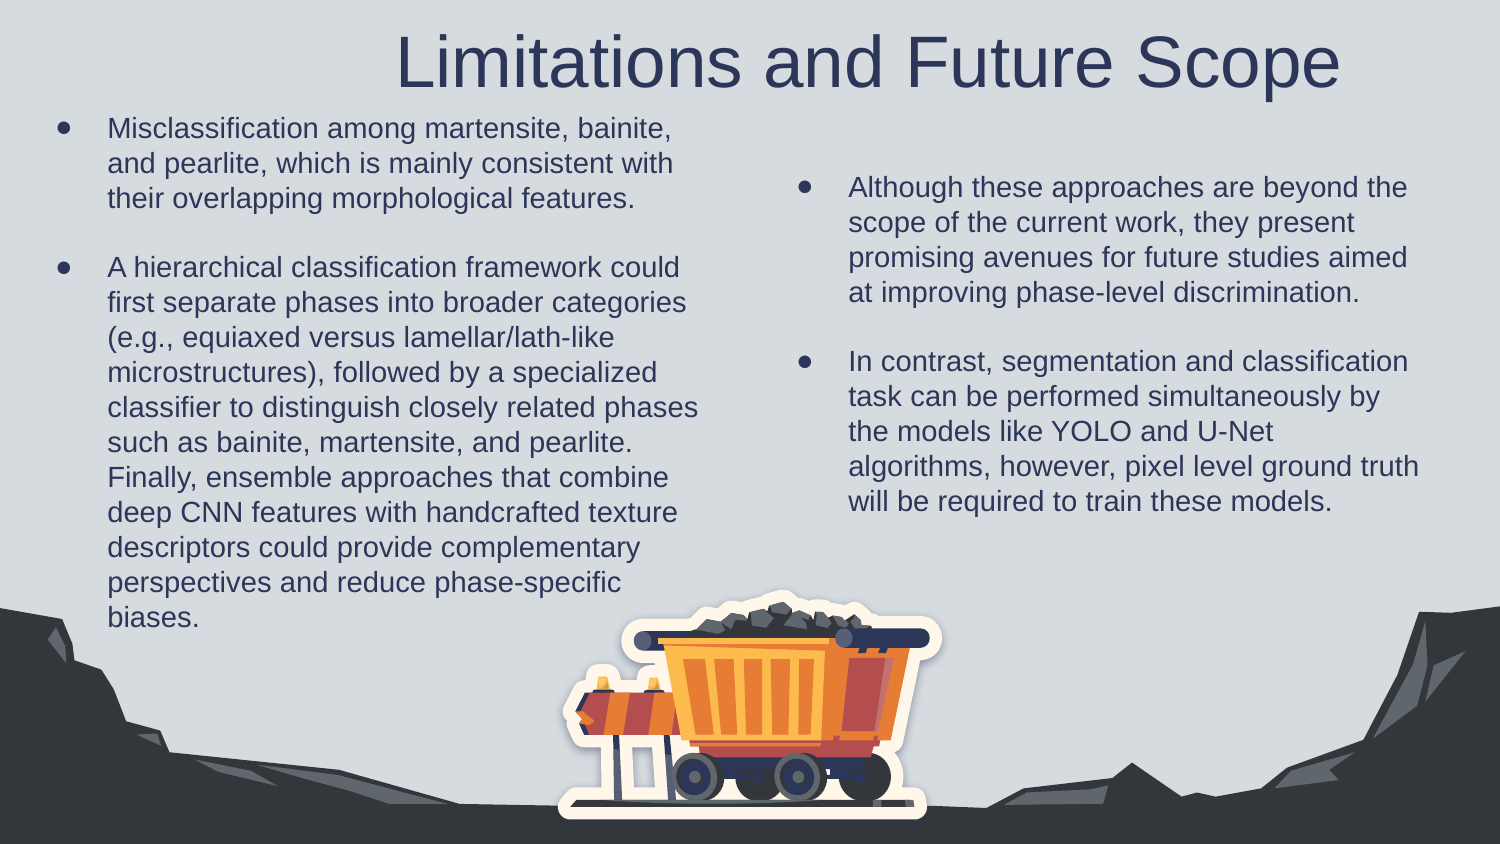

# Limitations and Future Scope
Misclassification among martensite, bainite, and pearlite, which is mainly consistent with their overlapping morphological features.

A hierarchical classification framework could first separate phases into broader categories (e.g., equiaxed versus lamellar/lath-like microstructures), followed by a specialized classifier to distinguish closely related phases such as bainite, martensite, and pearlite. Finally, ensemble approaches that combine deep CNN features with handcrafted texture descriptors could provide complementary perspectives and reduce phase-specific biases.

Although these approaches are beyond the scope of the current work, they present promising avenues for future studies aimed at improving phase-level discrimination.

In contrast, segmentation and classification task can be performed simultaneously by the models like YOLO and U-Net algorithms, however, pixel level ground truth will be required to train these models.